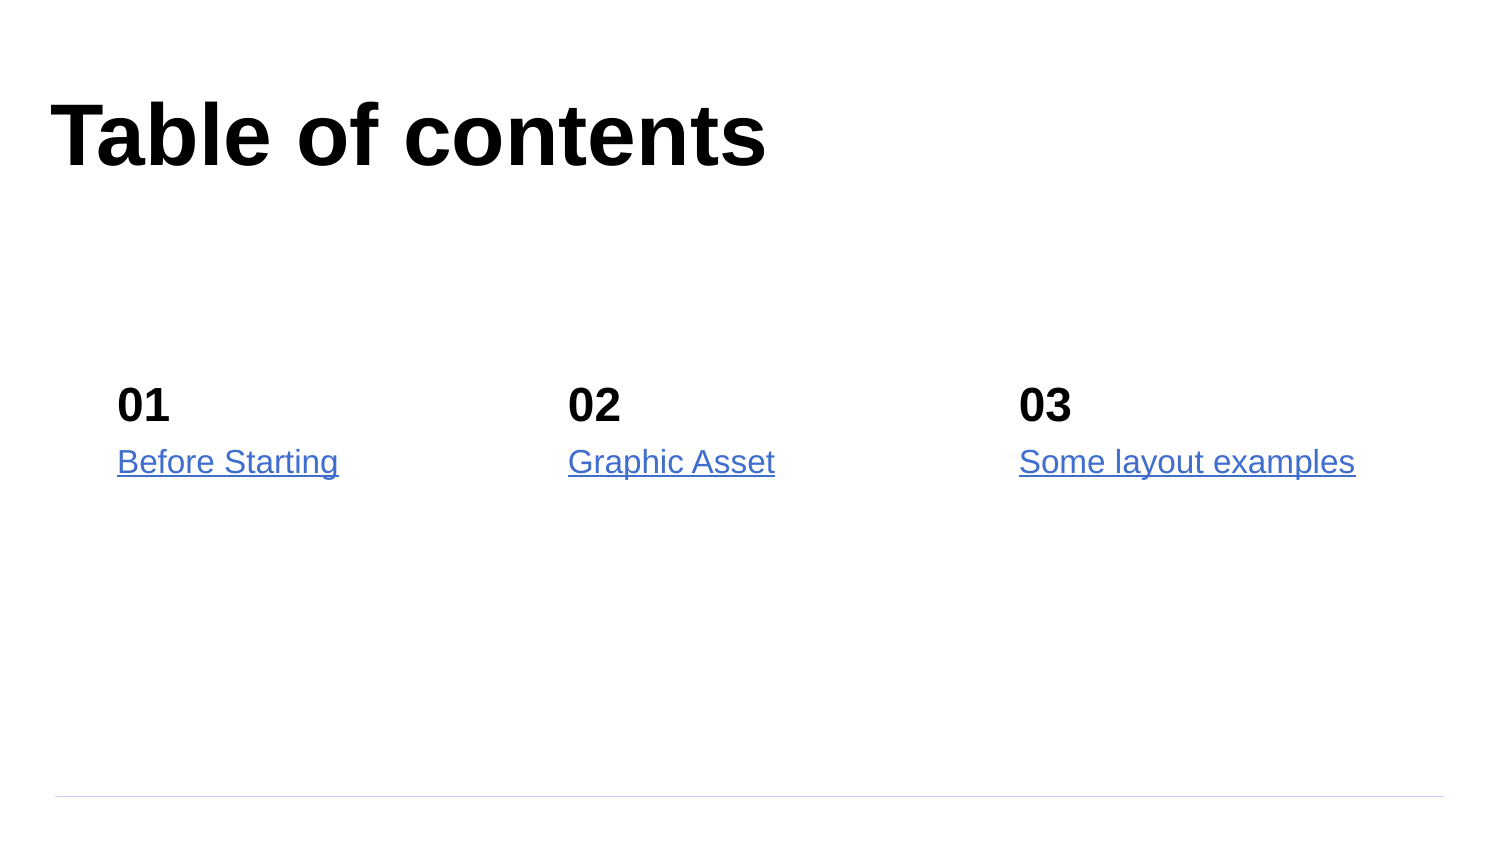

Table of contents
01
02
03
Before Starting
Graphic Asset
Some layout examples